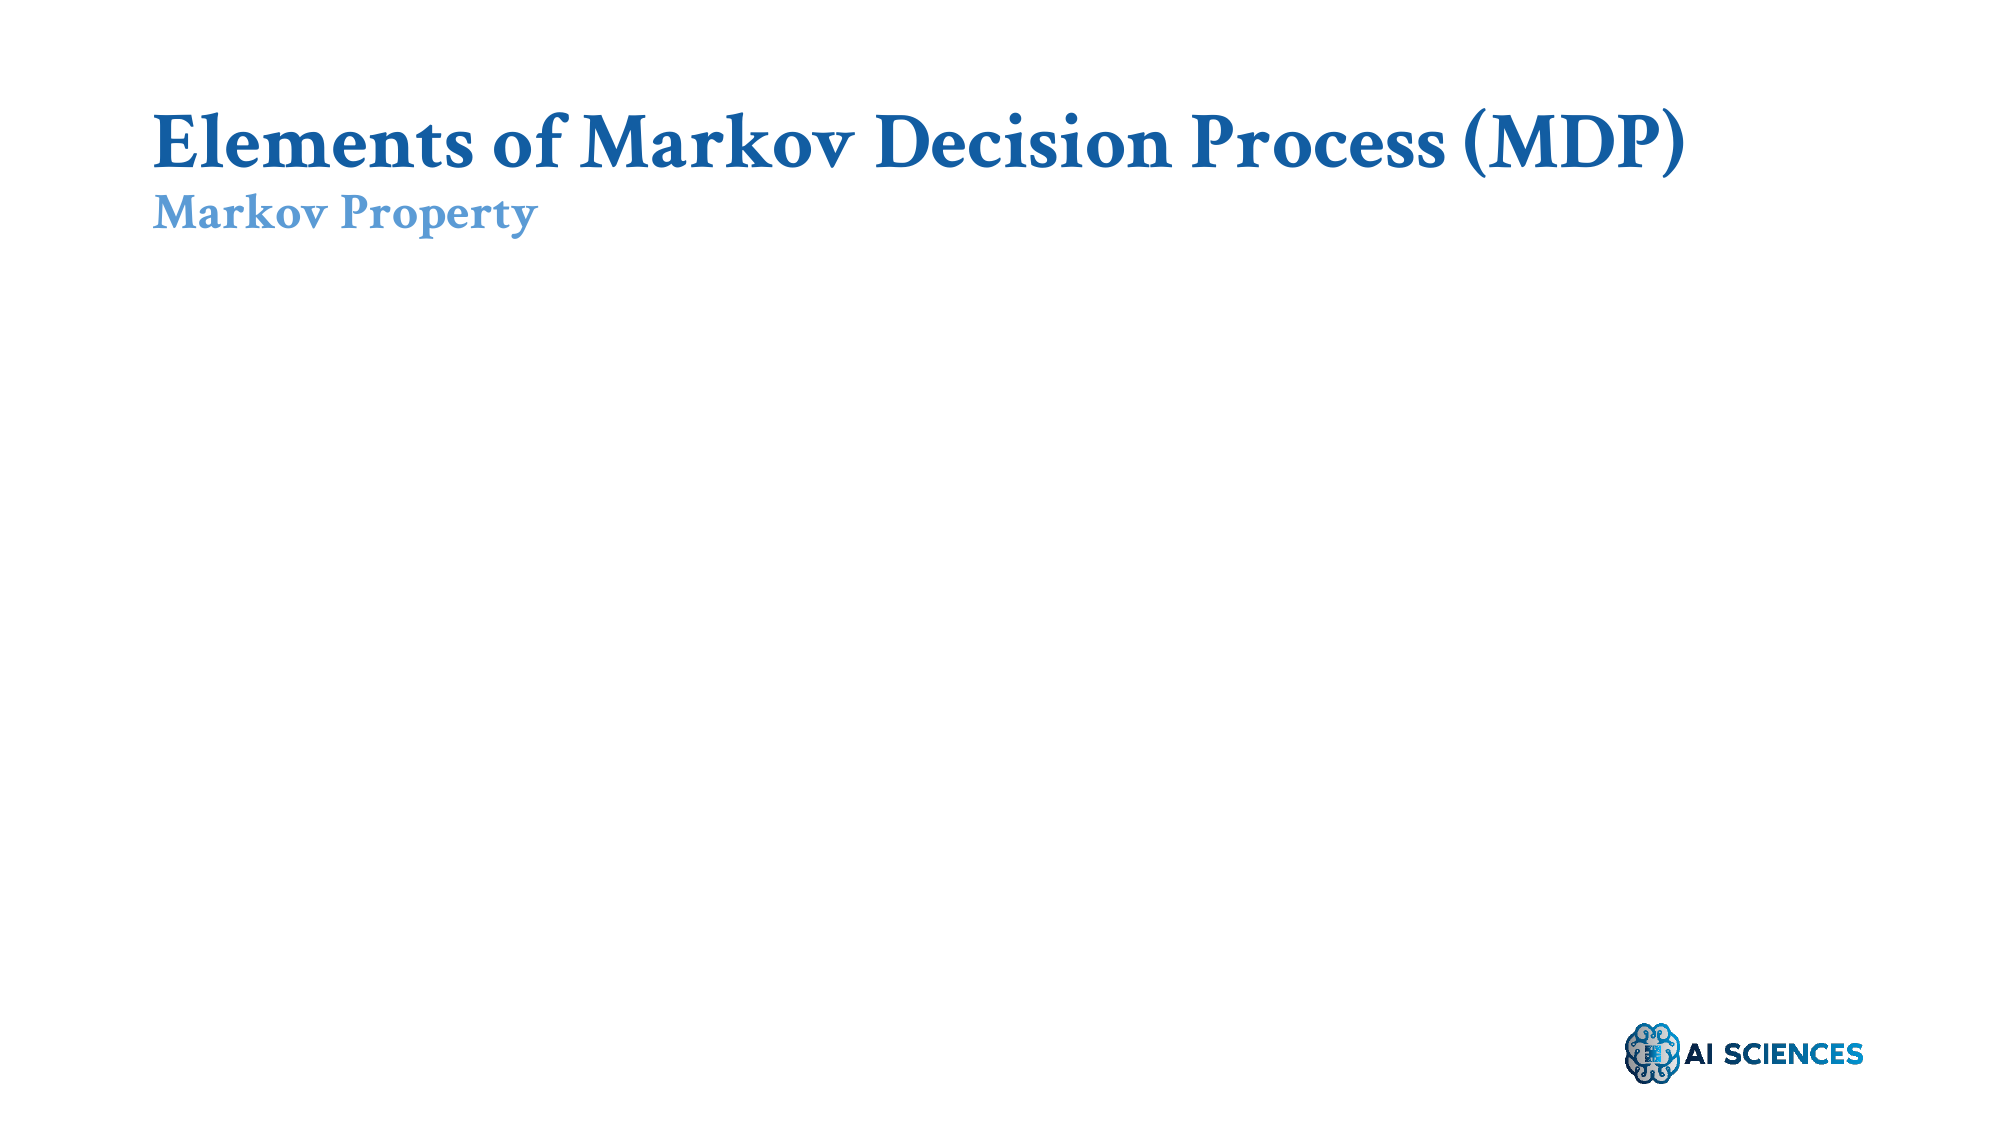

# Elements of Markov Decision Process (MDP) Markov Property